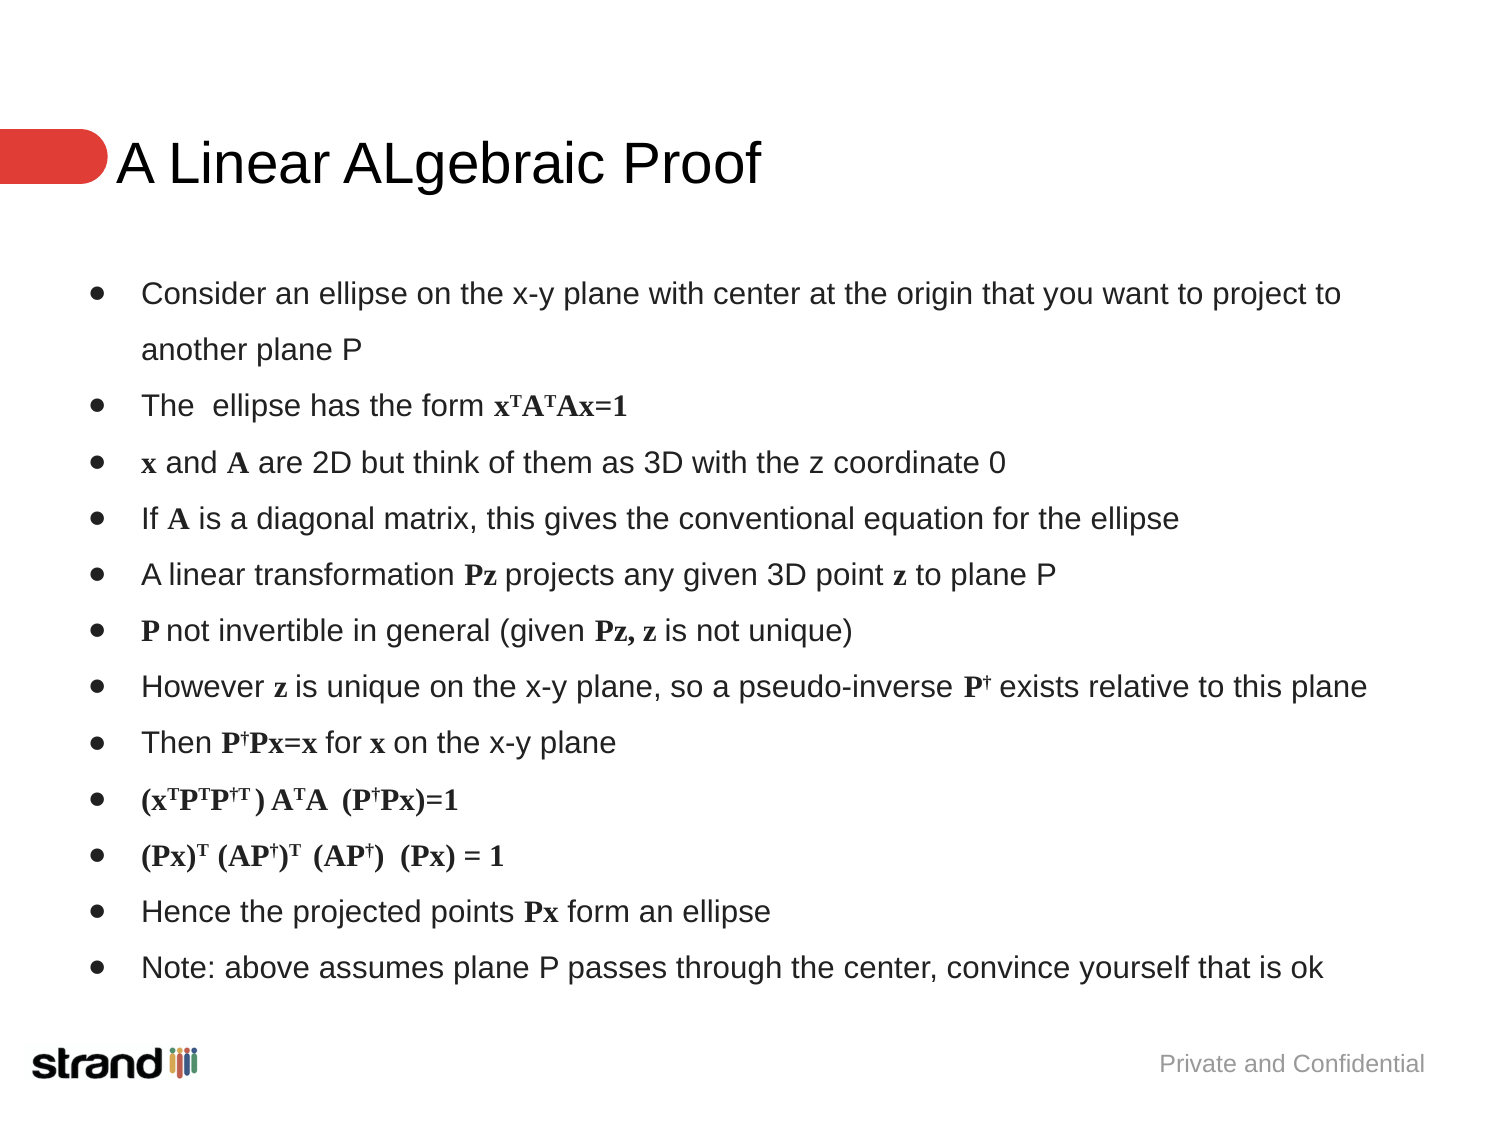

# A Linear ALgebraic Proof
Consider an ellipse on the x-y plane with center at the origin that you want to project to another plane P
The  ellipse has the form xTATAx=1
x and A are 2D but think of them as 3D with the z coordinate 0
If A is a diagonal matrix, this gives the conventional equation for the ellipse
A linear transformation Pz projects any given 3D point z to plane P
P not invertible in general (given Pz, z is not unique)
However z is unique on the x-y plane, so a pseudo-inverse P† exists relative to this plane
Then P†Px=x for x on the x-y plane
(xTPTP†T ) ATA  (P†Px)=1
(Px)T  (AP†)T  (AP†)  (Px) = 1
Hence the projected points Px form an ellipse
Note: above assumes plane P passes through the center, convince yourself that is ok